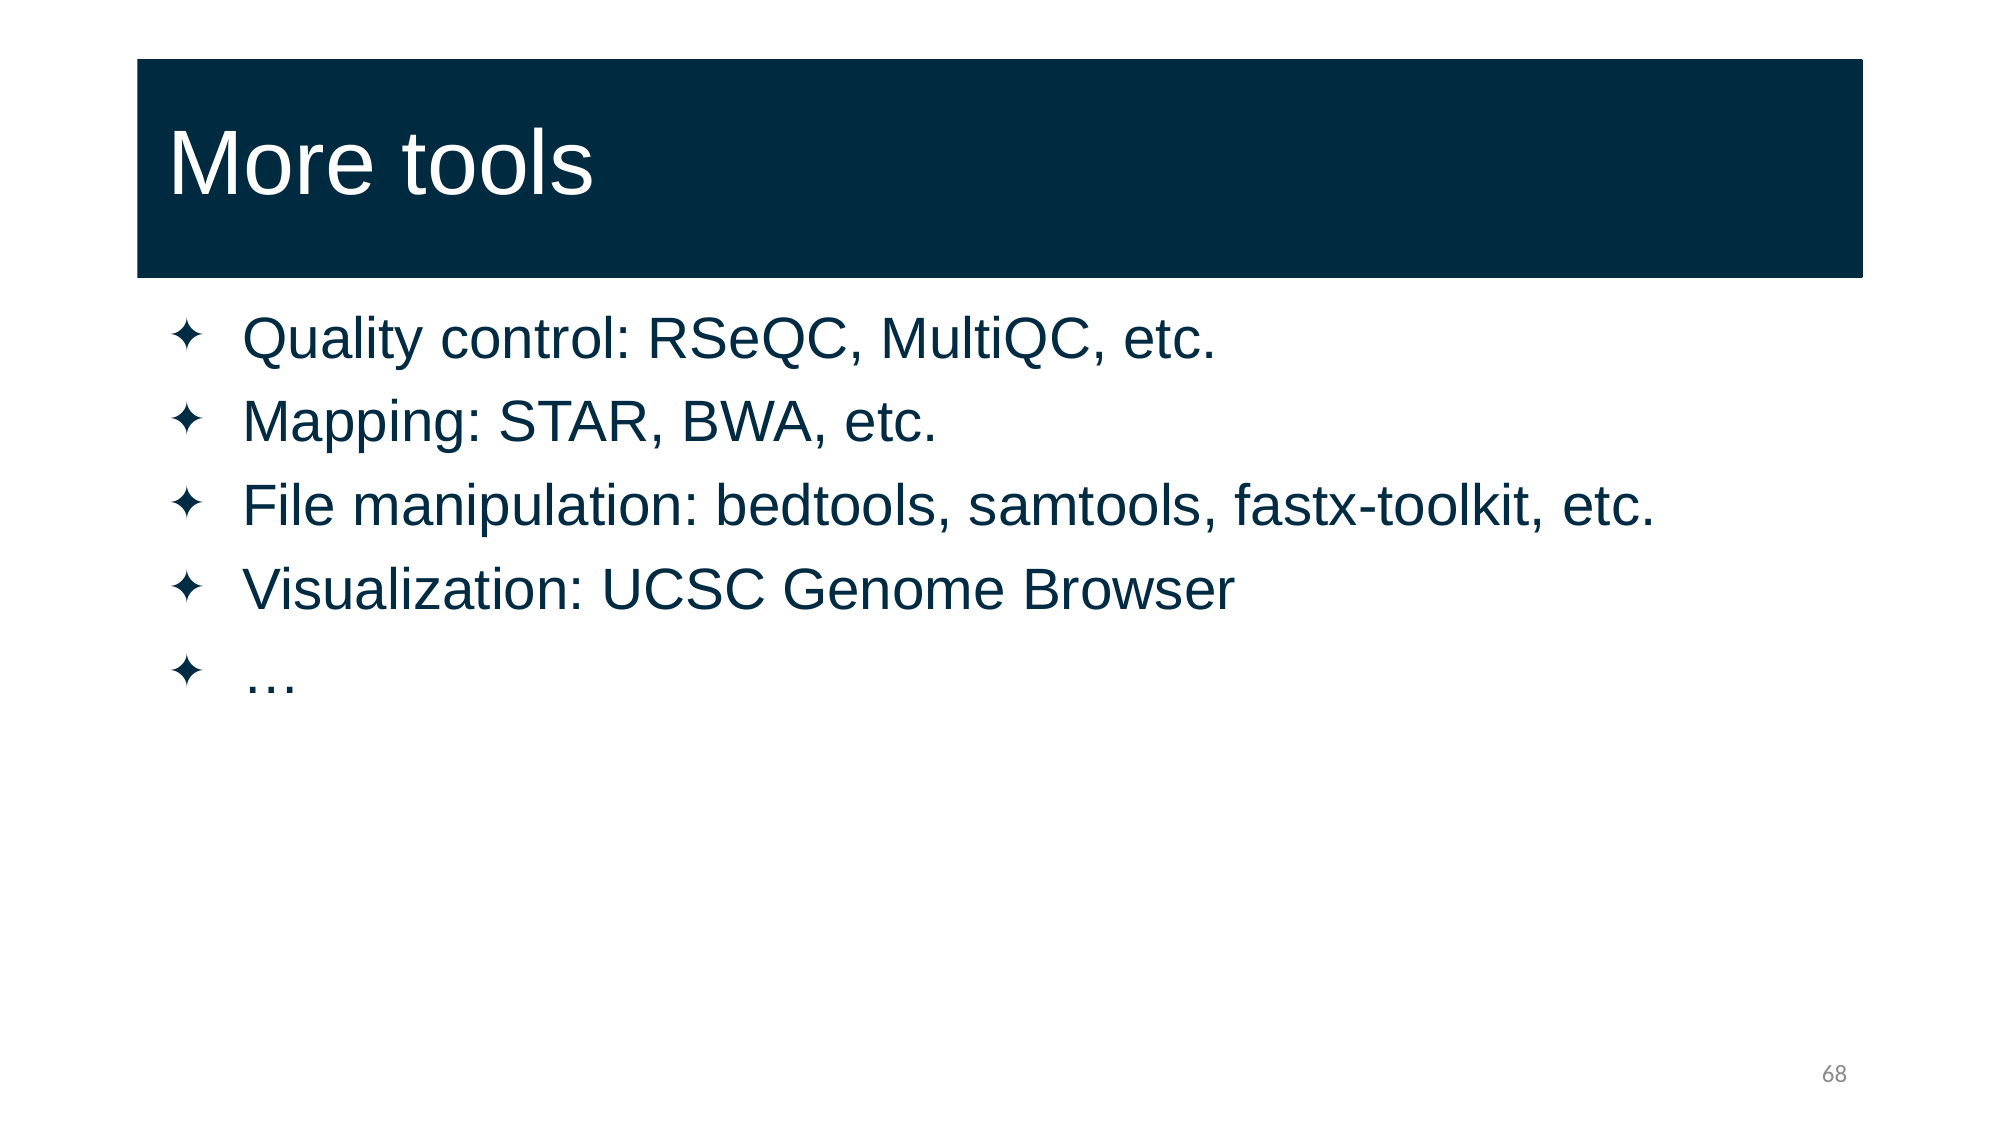

# More tools
Quality control: RSeQC, MultiQC, etc.
Mapping: STAR, BWA, etc.
File manipulation: bedtools, samtools, fastx-toolkit, etc.
Visualization: UCSC Genome Browser
…
68